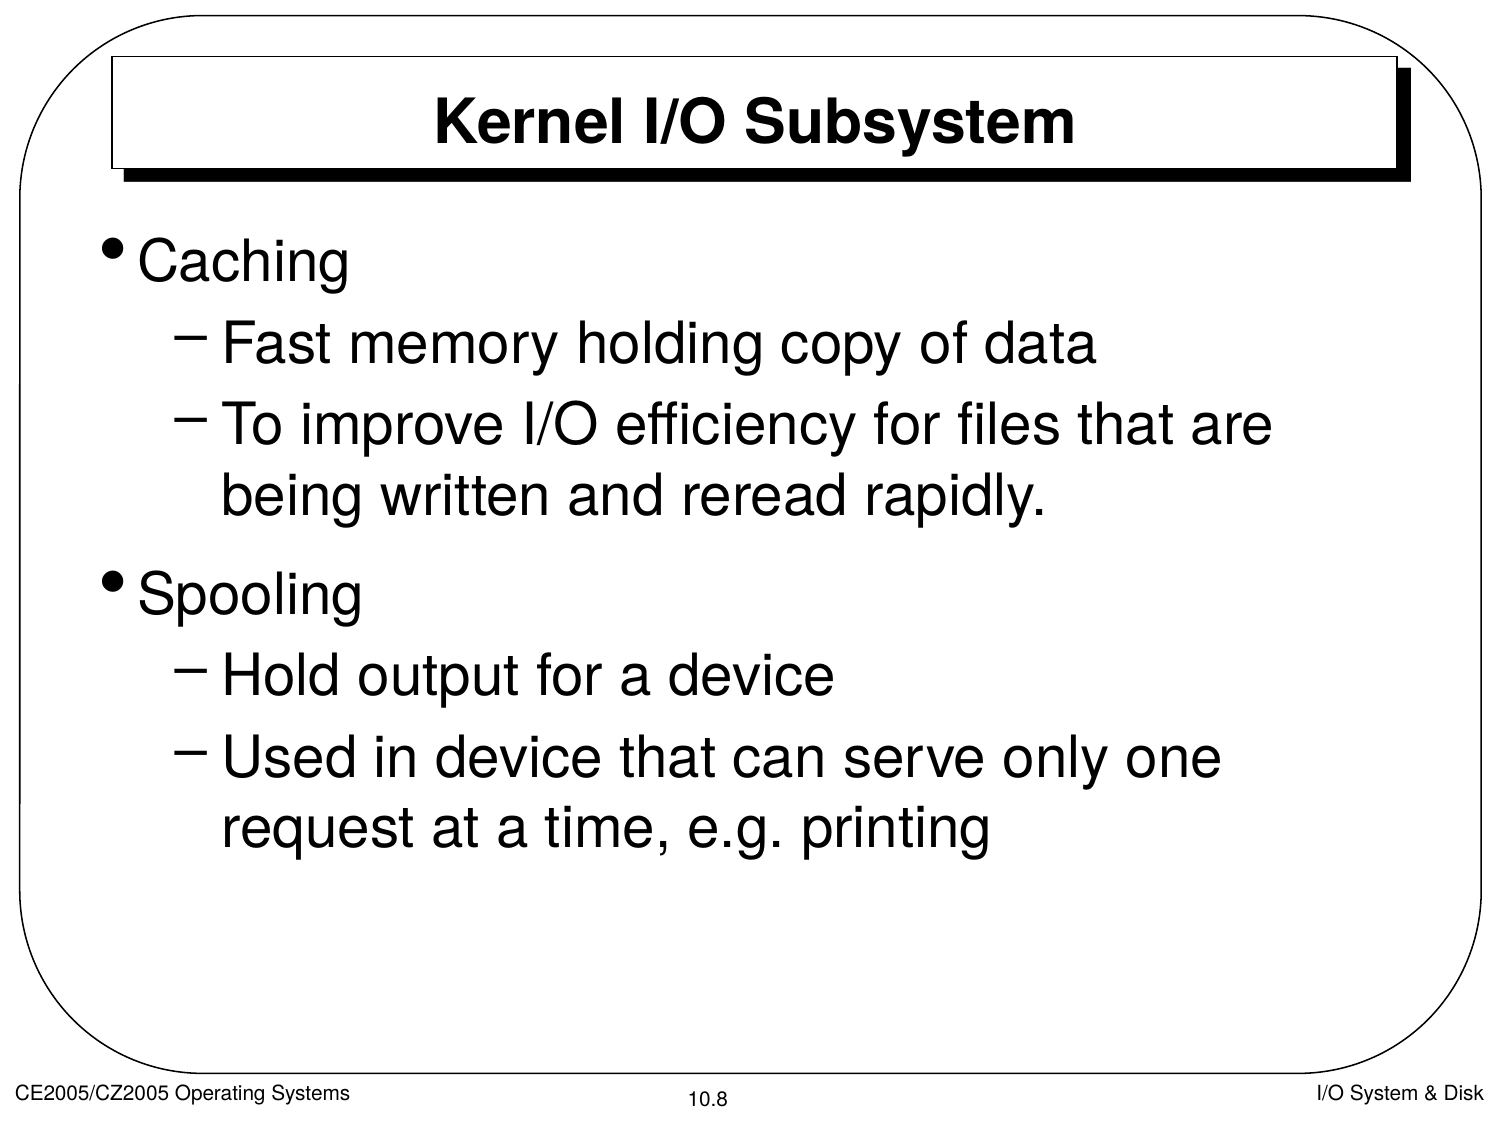

# Kernel I/O Subsystem
Caching
Fast memory holding copy of data
To improve I/O efficiency for files that are being written and reread rapidly.
Spooling
Hold output for a device
Used in device that can serve only one request at a time, e.g. printing